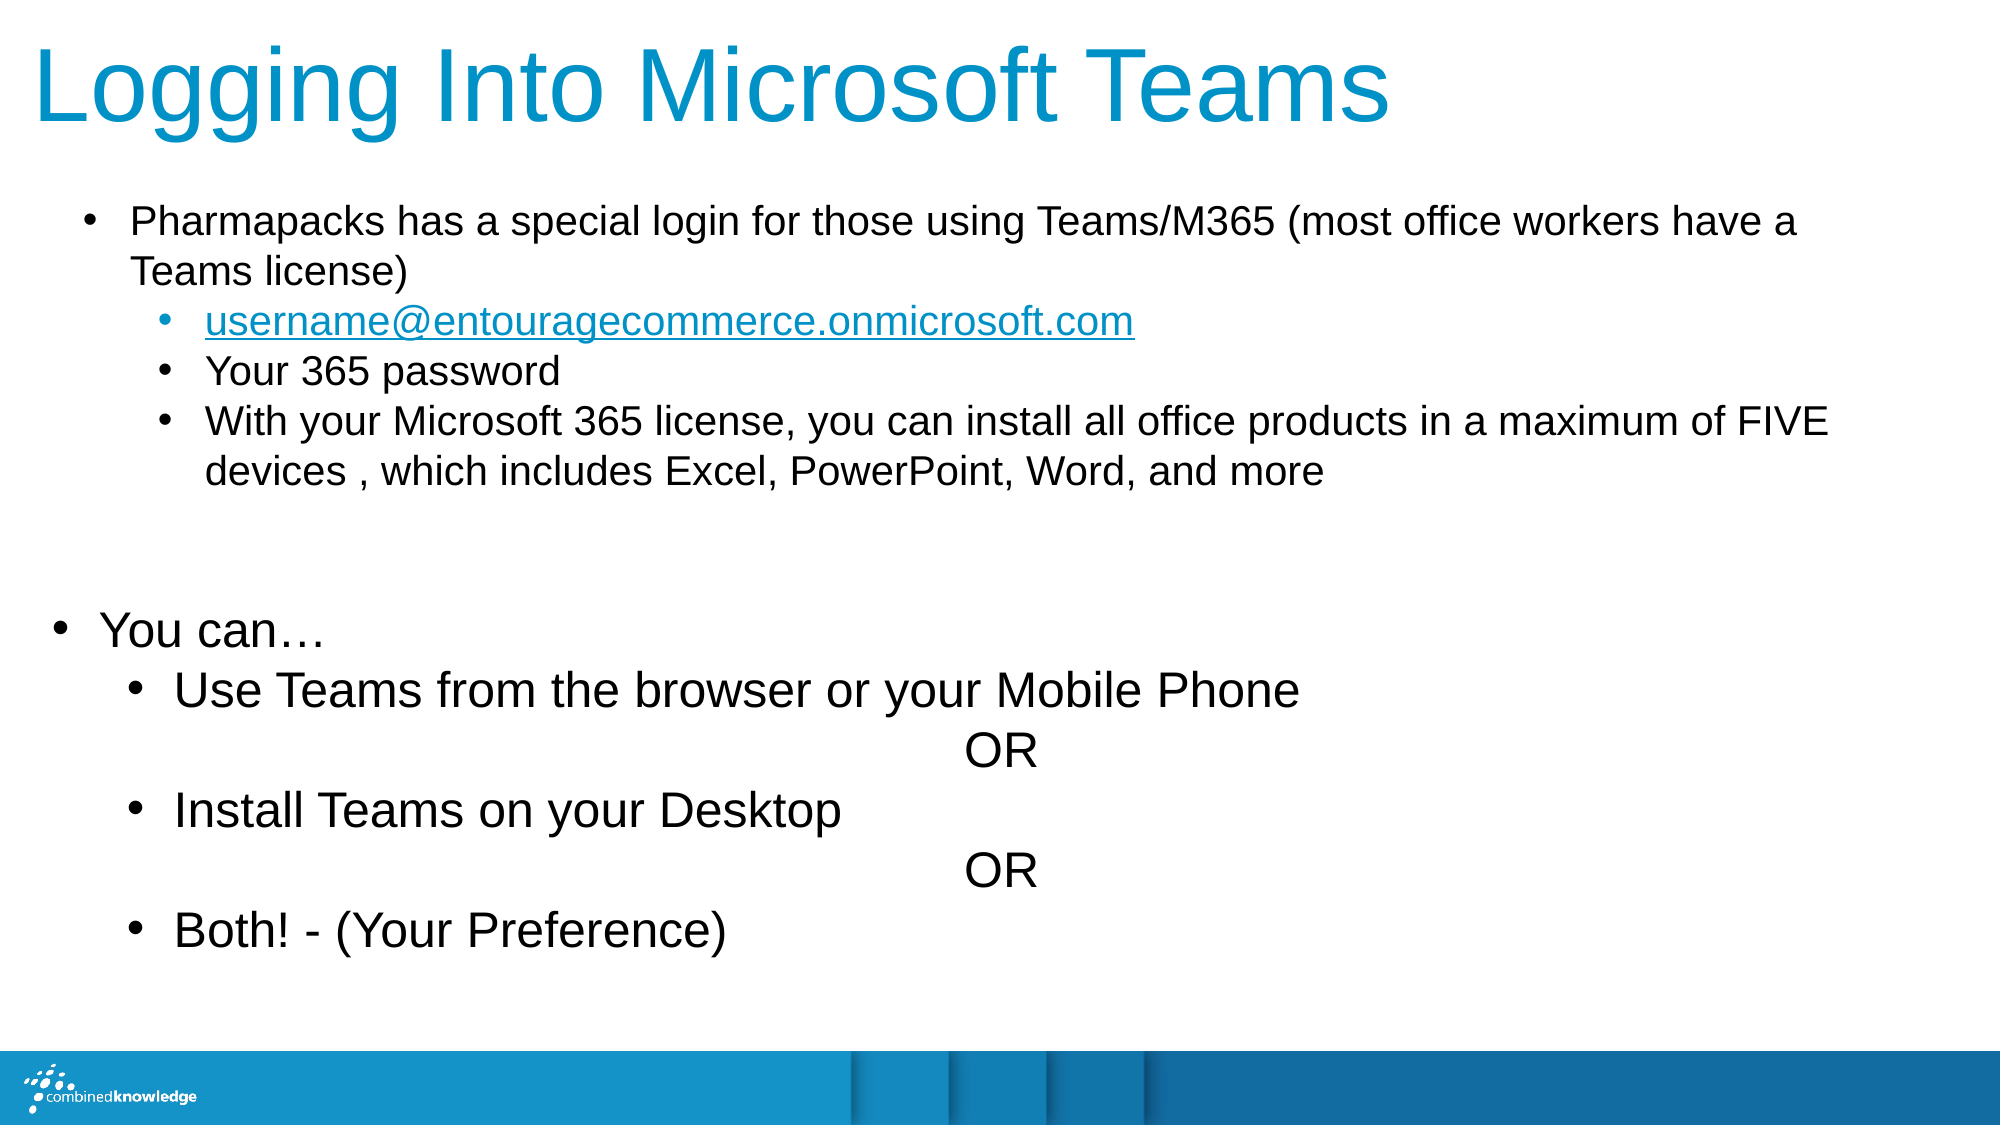

Logging Into Microsoft Teams
Pharmapacks has a special login for those using Teams/M365 (most office workers have a Teams license)
username@entouragecommerce.onmicrosoft.com
Your 365 password
With your Microsoft 365 license, you can install all office products in a maximum of FIVE devices , which includes Excel, PowerPoint, Word, and more

You can…
Use Teams from the browser or your Mobile Phone
OR
Install Teams on your Desktop
OR
Both! - (Your Preference)